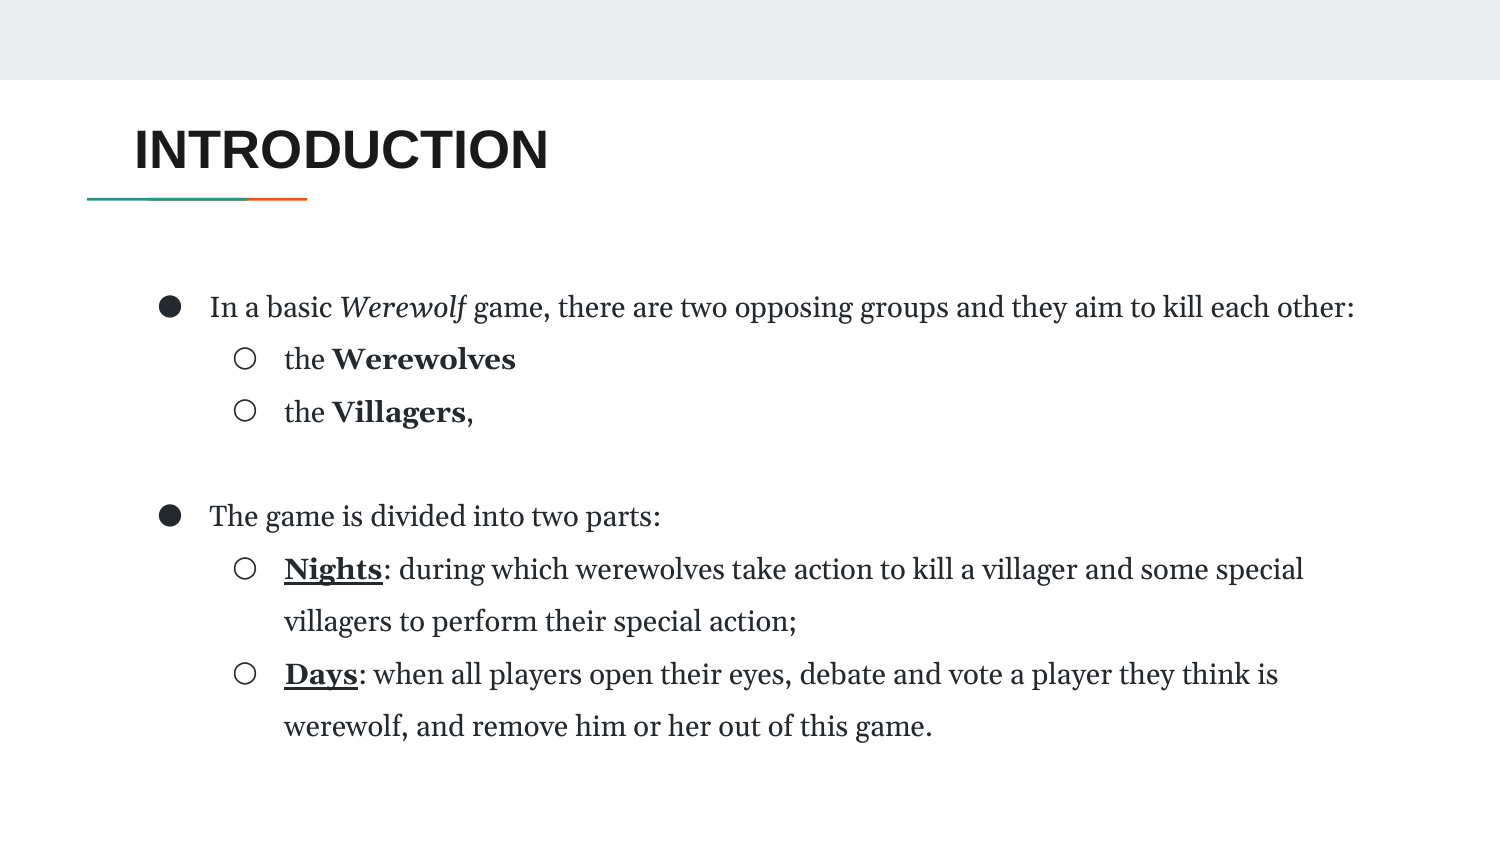

# INTRODUCTION
In a basic Werewolf game, there are two opposing groups and they aim to kill each other:
the Werewolves
the Villagers,

The game is divided into two parts:
Nights: during which werewolves take action to kill a villager and some special villagers to perform their special action;
Days: when all players open their eyes, debate and vote a player they think is werewolf, and remove him or her out of this game.